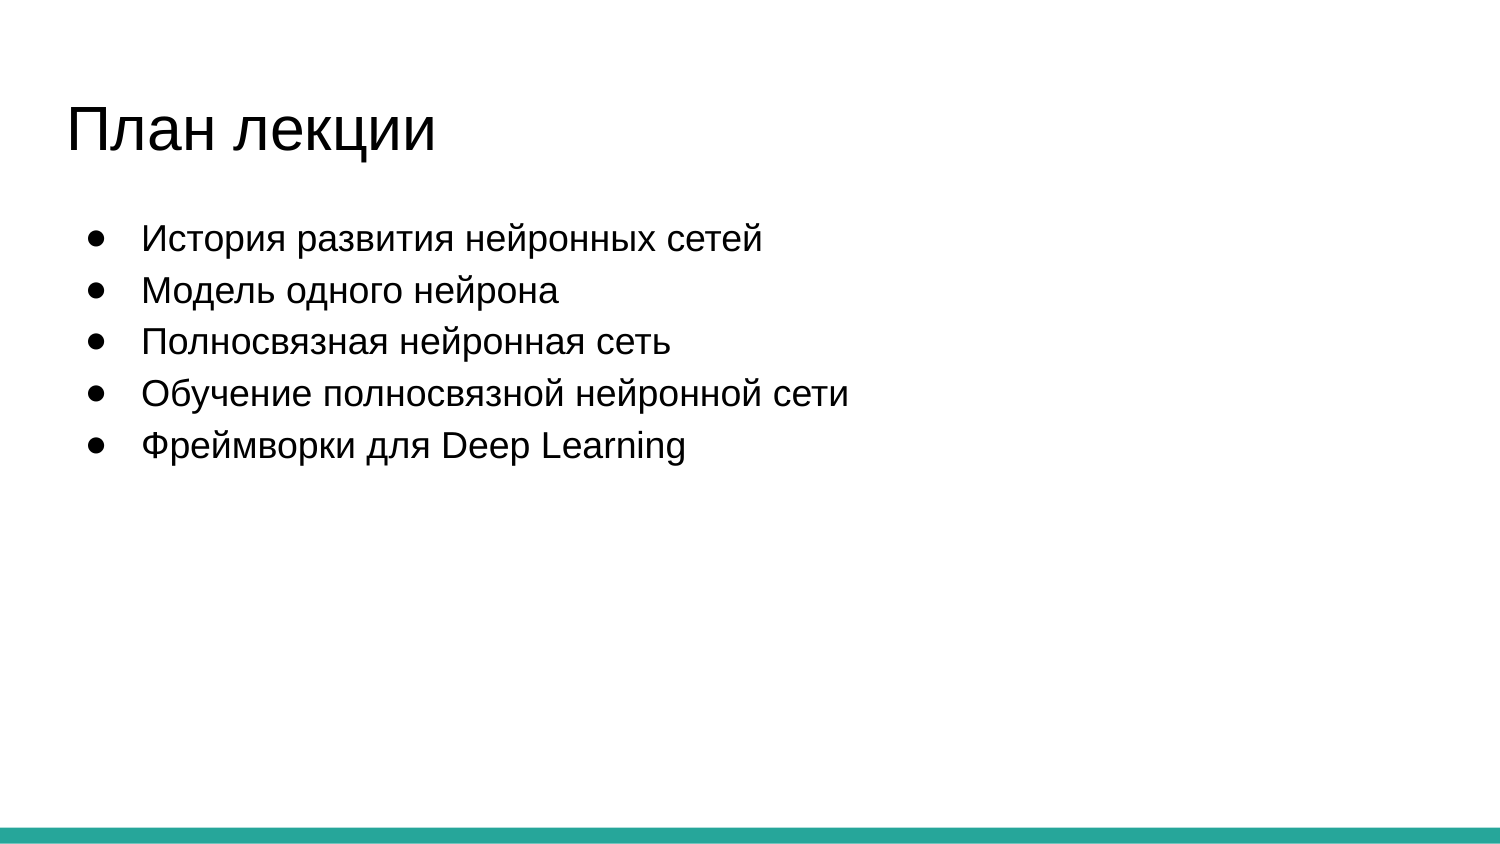

# План лекции
История развития нейронных сетей
Модель одного нейрона
Полносвязная нейронная сеть
Обучение полносвязной нейронной сети
Фреймворки для Deep Learning